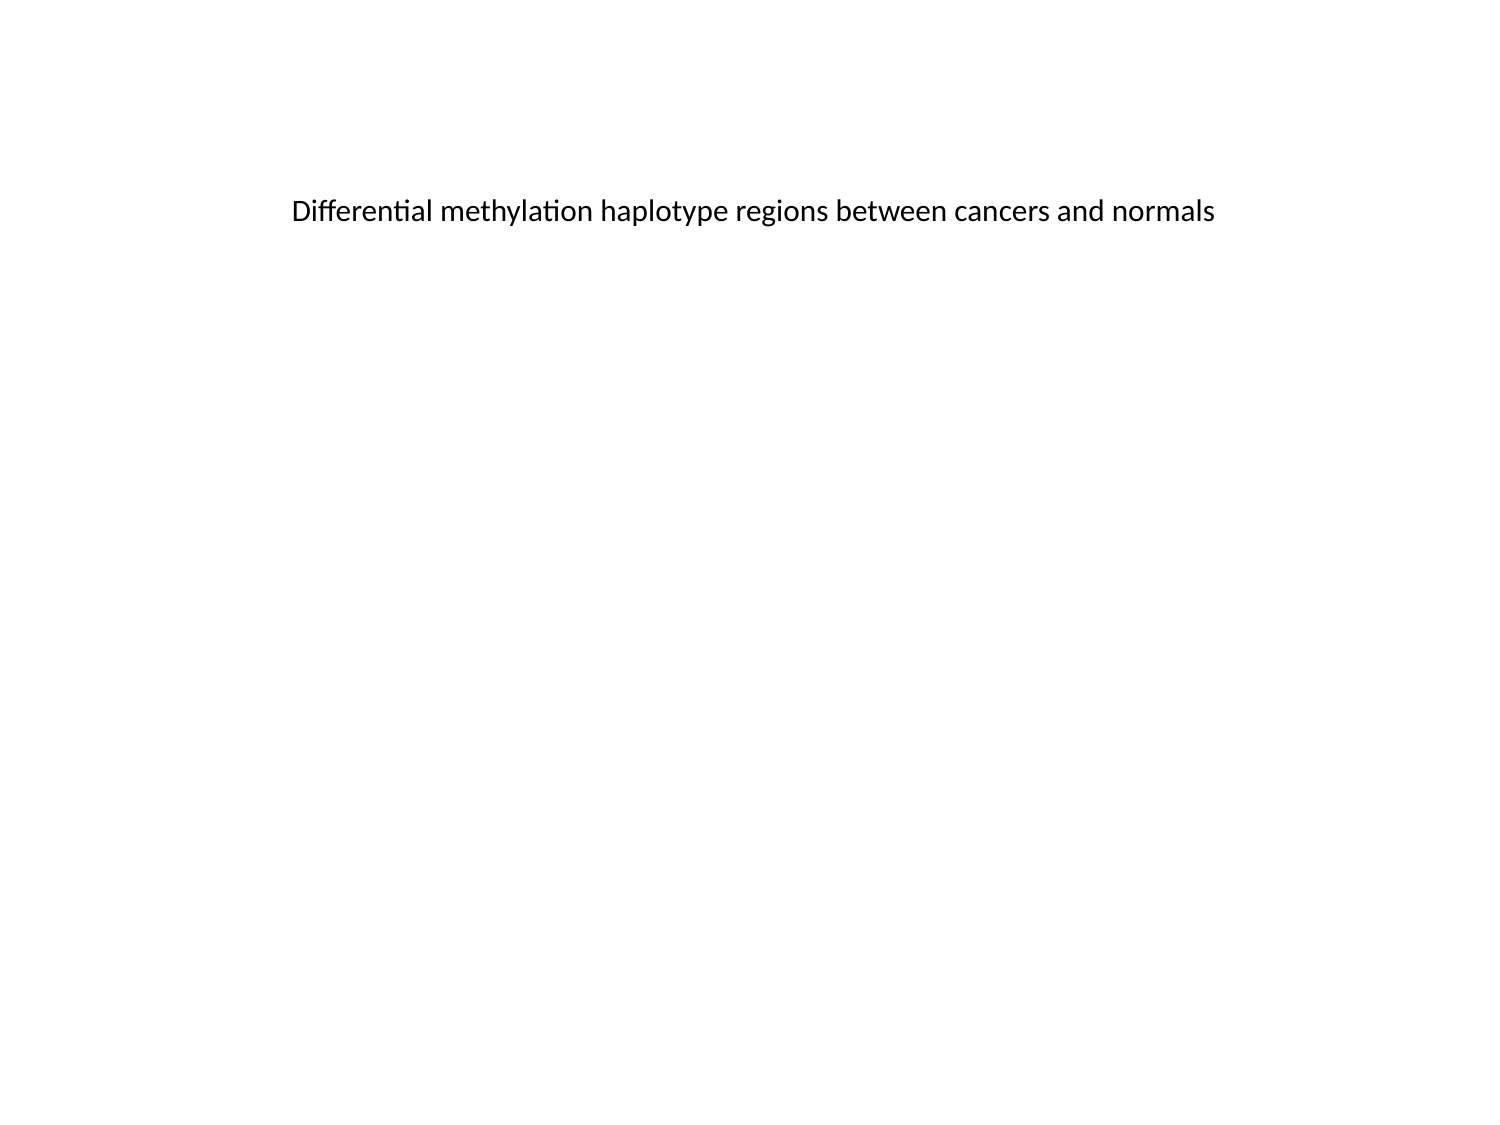

Differential methylation haplotype regions between cancers and normals